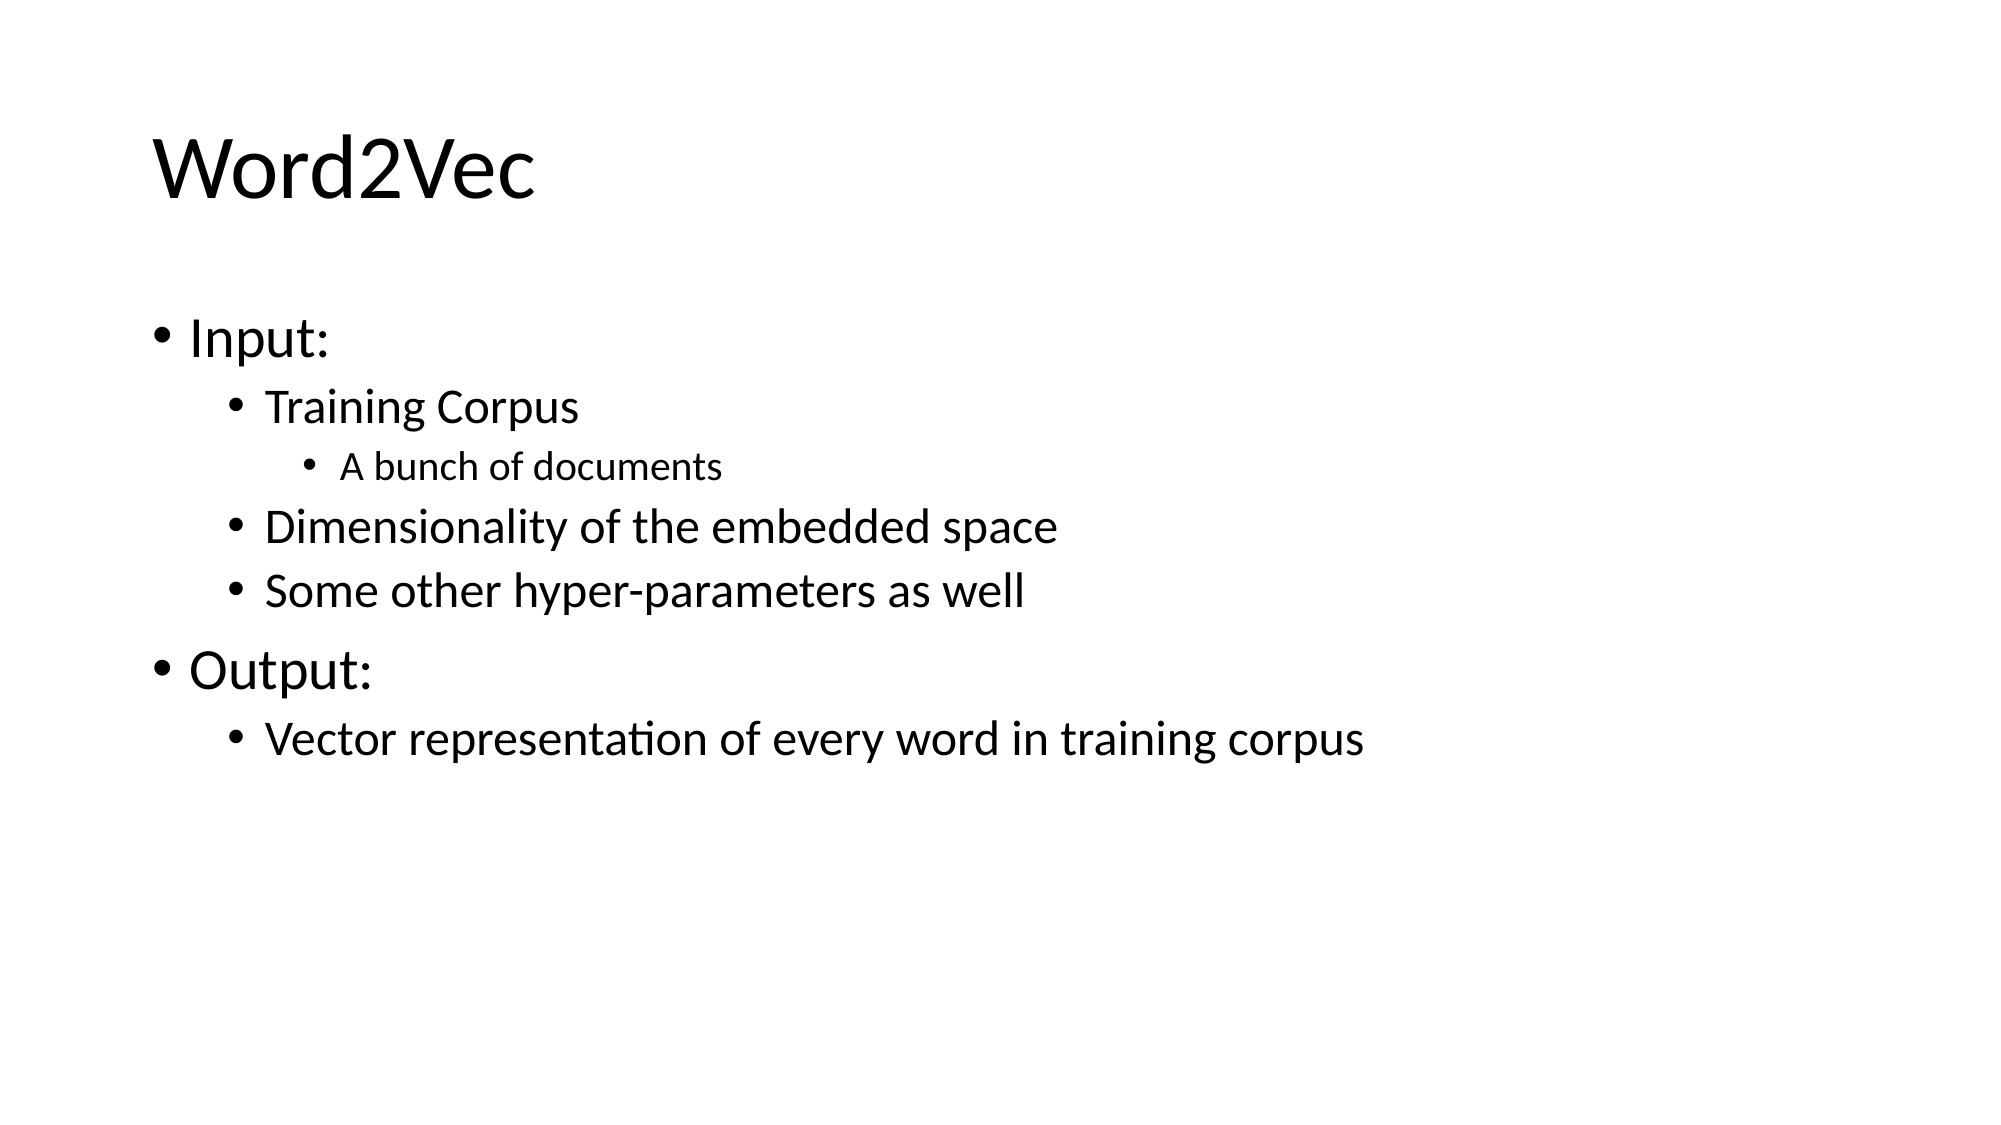

# Word2Vec
Input:
Training Corpus
A bunch of documents
Dimensionality of the embedded space
Some other hyper-parameters as well
Output:
Vector representation of every word in training corpus